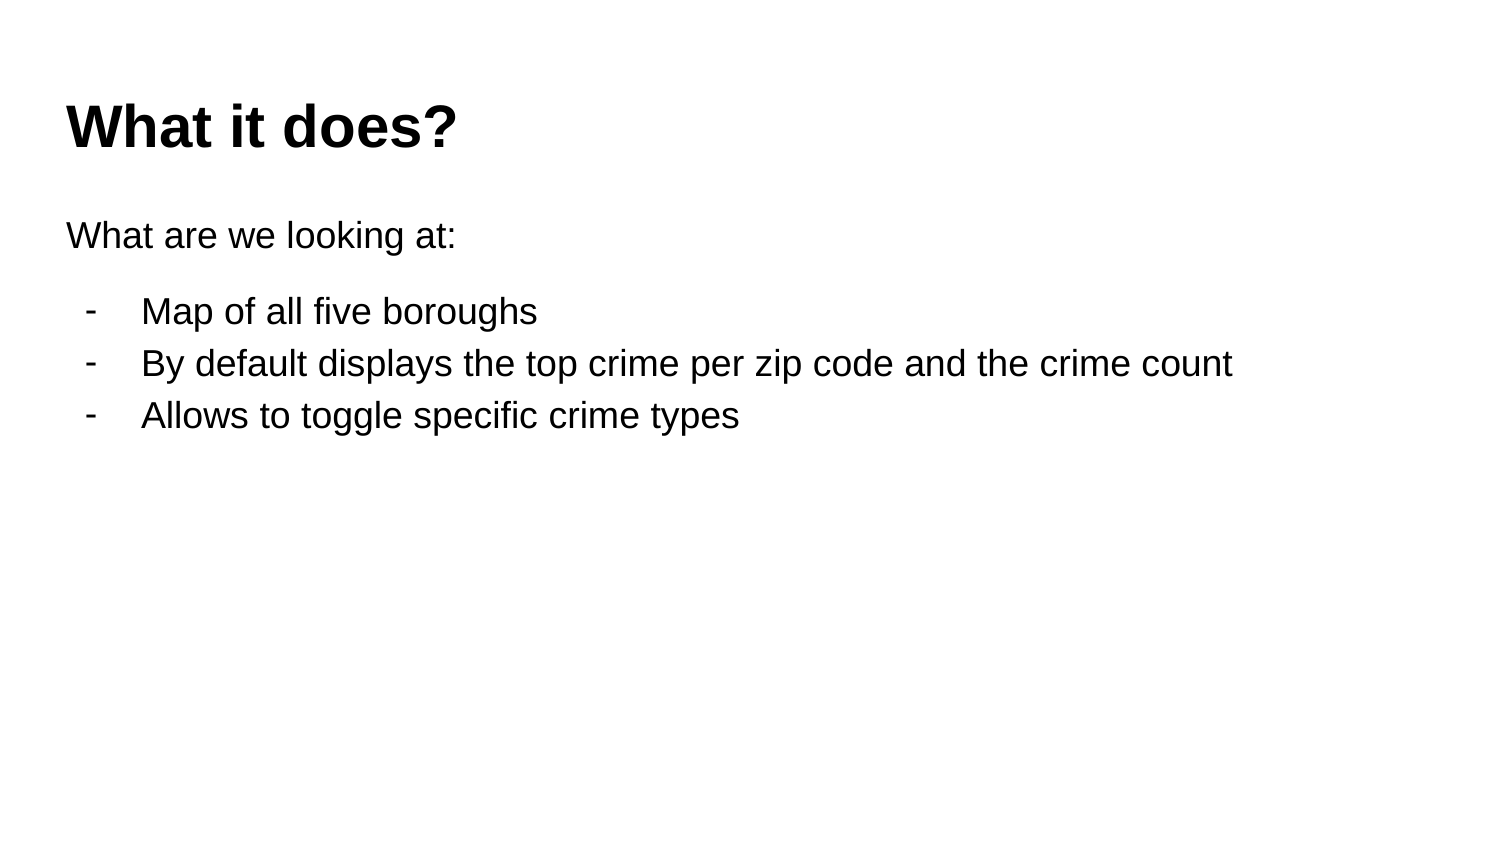

# What it does?
What are we looking at:
Map of all five boroughs
By default displays the top crime per zip code and the crime count
Allows to toggle specific crime types